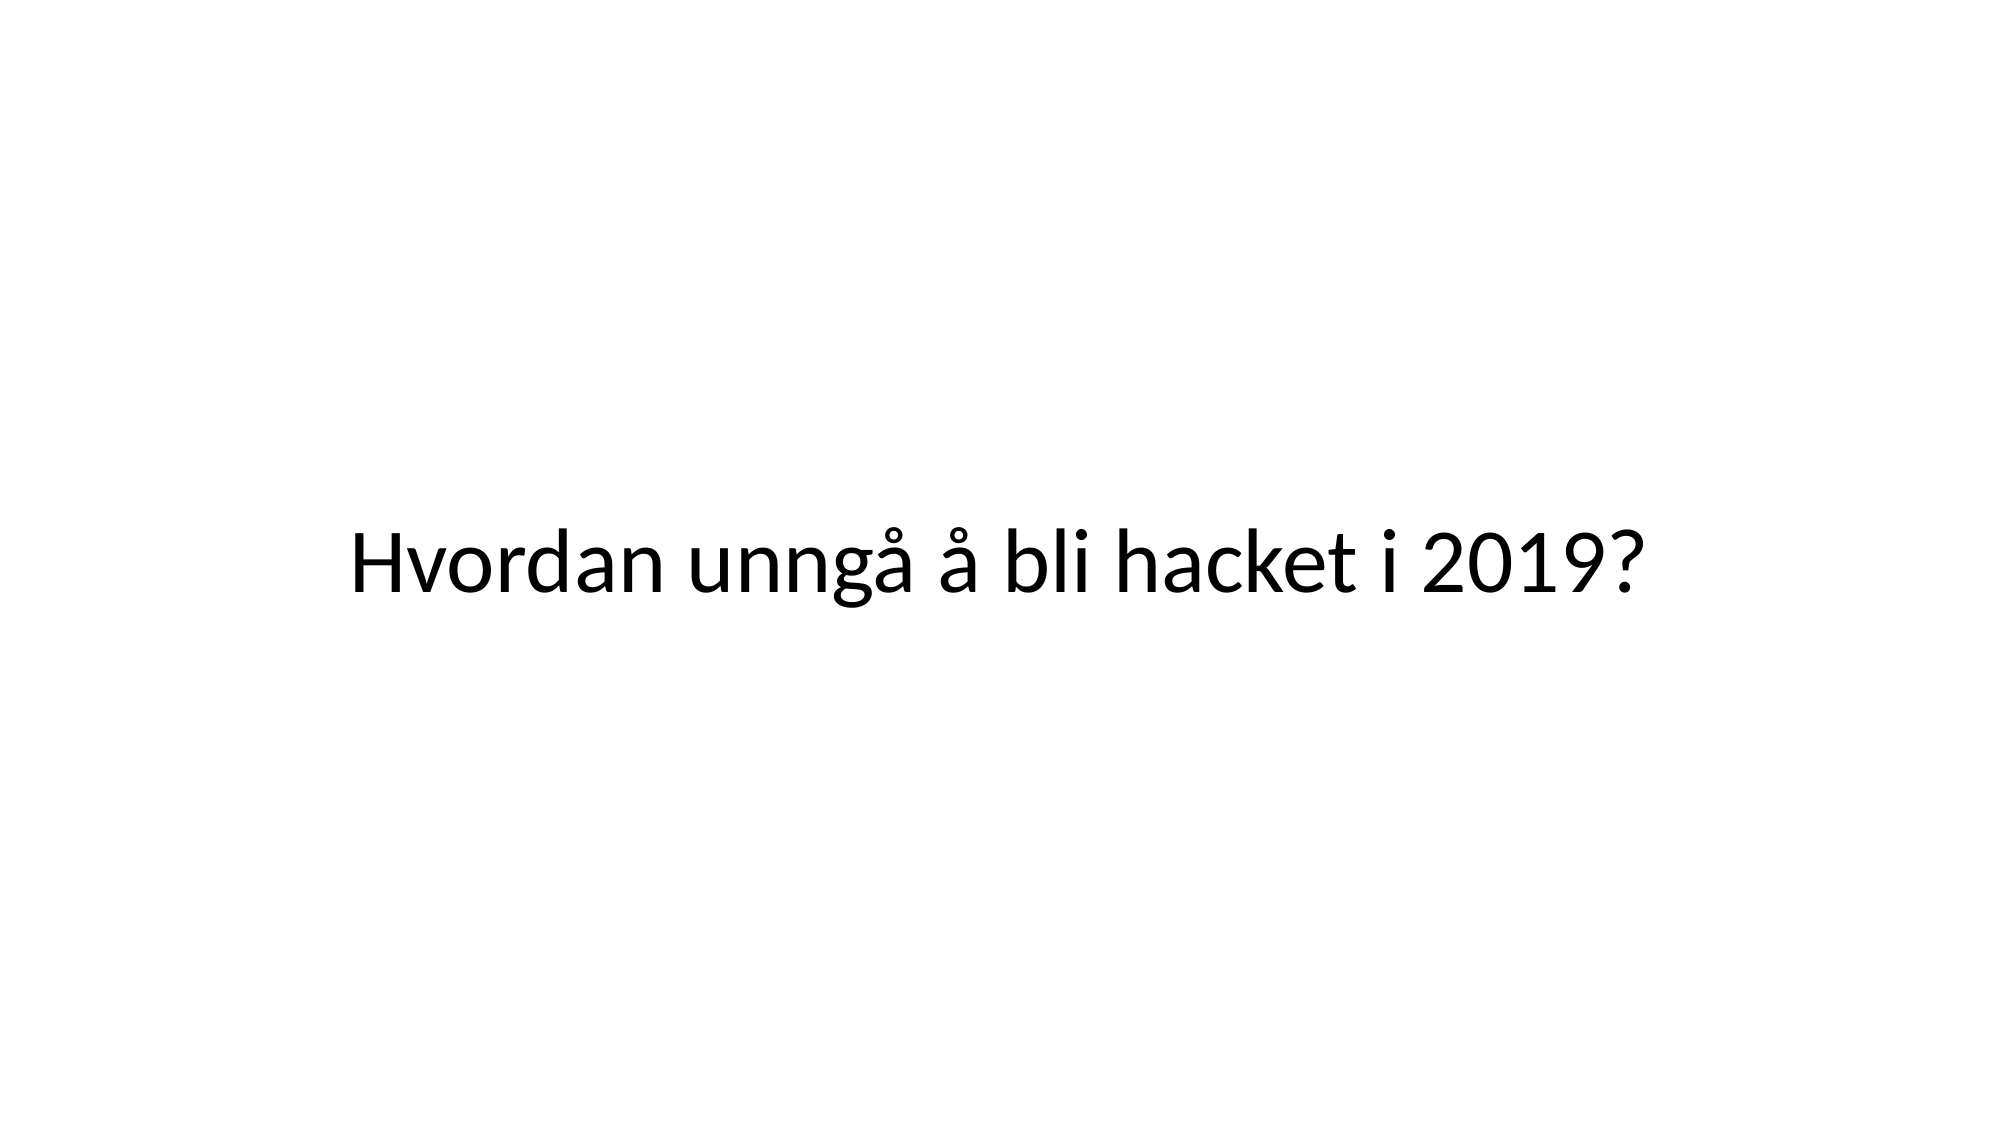

# Hvordan unngå å bli hacket i 2019?